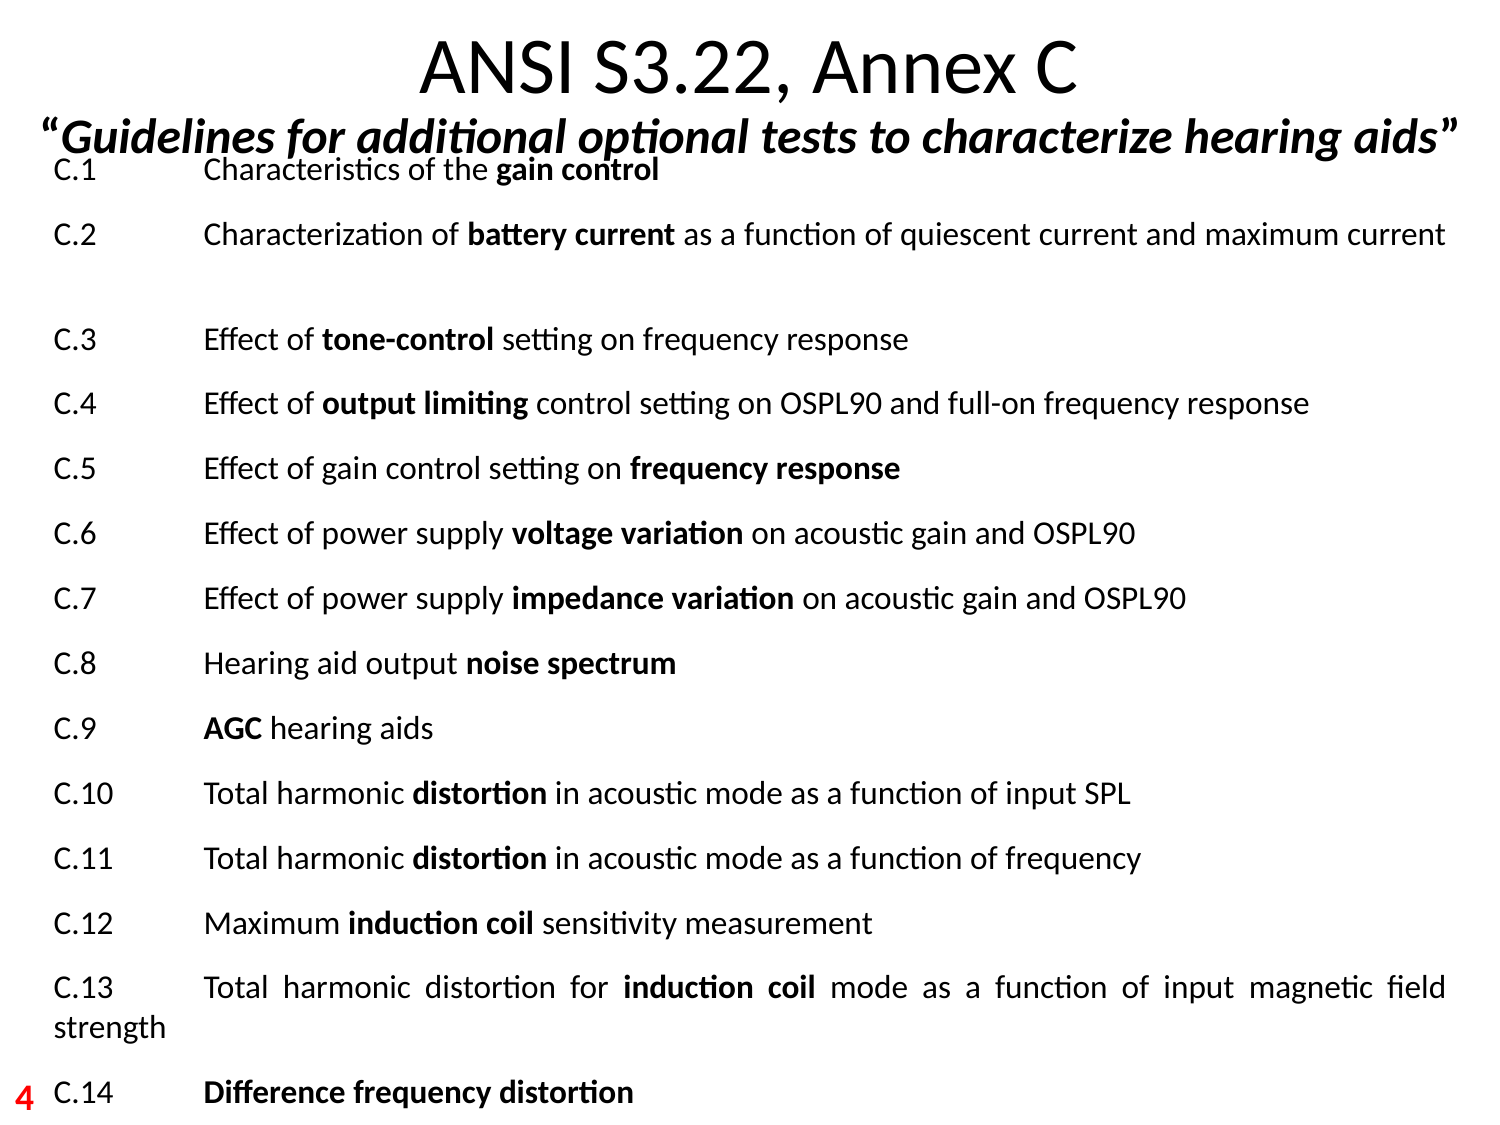

# ANSI S3.22, Annex C “Guidelines for additional optional tests to characterize hearing aids”
C.1	Characteristics of the gain control
C.2	Characterization of battery current as a function of quiescent current and maximum current
C.3	Effect of tone-control setting on frequency response
C.4	Effect of output limiting control setting on OSPL90 and full-on frequency response
C.5	Effect of gain control setting on frequency response
C.6	Effect of power supply voltage variation on acoustic gain and OSPL90
C.7	Effect of power supply impedance variation on acoustic gain and OSPL90
C.8	Hearing aid output noise spectrum
C.9	AGC hearing aids
C.10	Total harmonic distortion in acoustic mode as a function of input SPL
C.11	Total harmonic distortion in acoustic mode as a function of frequency
C.12	Maximum induction coil sensitivity measurement
C.13	Total harmonic distortion for induction coil mode as a function of input magnetic field strength
C.14	Difference frequency distortion
4